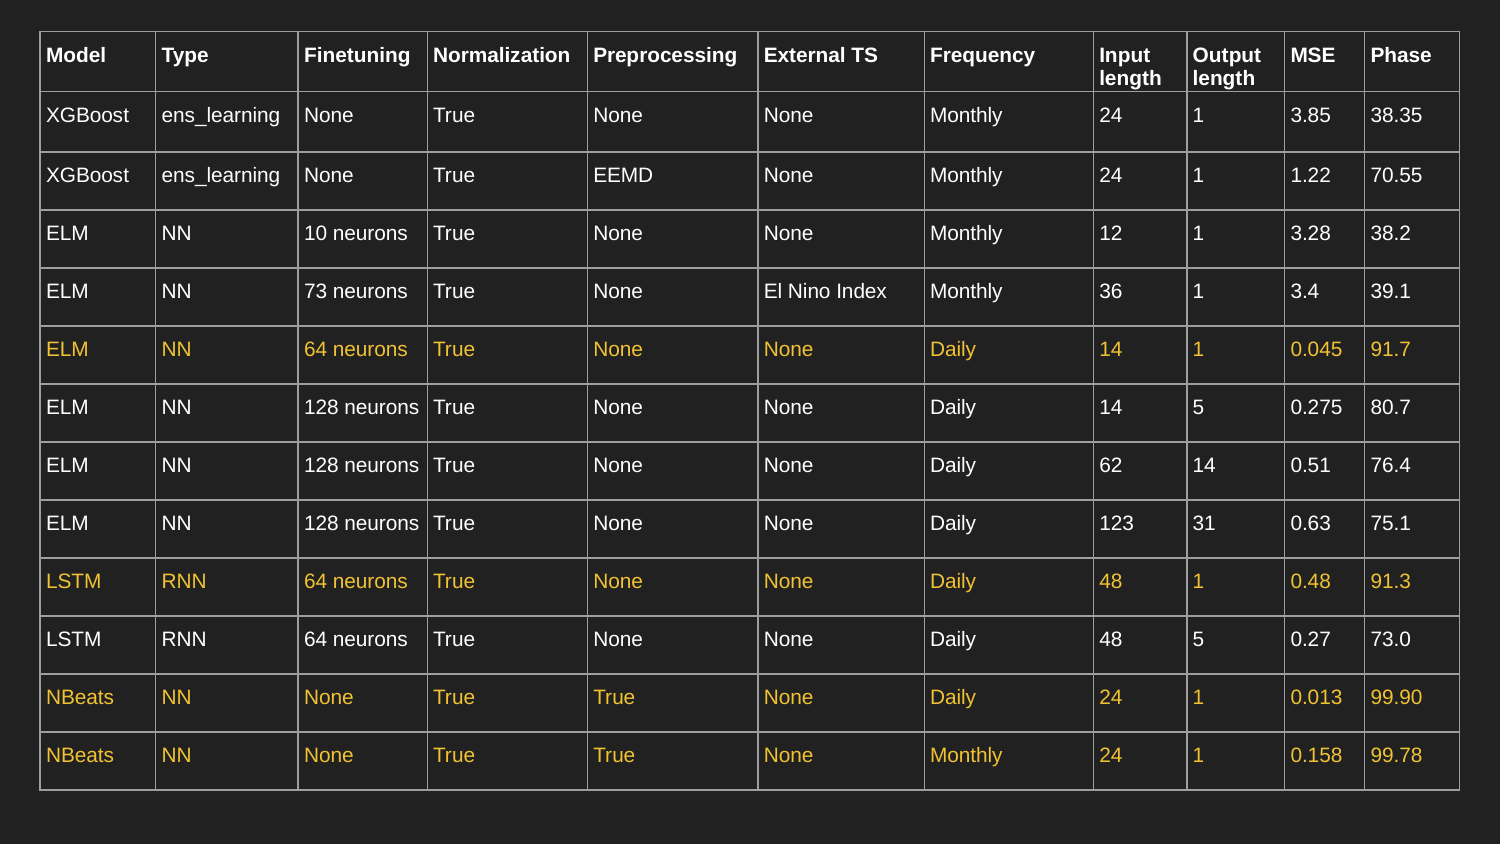

| Model | Type | Finetuning | Normalization | Preprocessing | External TS | Frequency | Input length | Output length | MSE | Phase |
| --- | --- | --- | --- | --- | --- | --- | --- | --- | --- | --- |
| XGBoost | ens\_learning | None | True | None | None | Monthly | 24 | 1 | 3.85 | 38.35 |
| XGBoost | ens\_learning | None | True | EEMD | None | Monthly | 24 | 1 | 1.22 | 70.55 |
| ELM | NN | 10 neurons | True | None | None | Monthly | 12 | 1 | 3.28 | 38.2 |
| ELM | NN | 73 neurons | True | None | El Nino Index | Monthly | 36 | 1 | 3.4 | 39.1 |
| ELM | NN | 64 neurons | True | None | None | Daily | 14 | 1 | 0.045 | 91.7 |
| ELM | NN | 128 neurons | True | None | None | Daily | 14 | 5 | 0.275 | 80.7 |
| ELM | NN | 128 neurons | True | None | None | Daily | 62 | 14 | 0.51 | 76.4 |
| ELM | NN | 128 neurons | True | None | None | Daily | 123 | 31 | 0.63 | 75.1 |
| LSTM | RNN | 64 neurons | True | None | None | Daily | 48 | 1 | 0.48 | 91.3 |
| LSTM | RNN | 64 neurons | True | None | None | Daily | 48 | 5 | 0.27 | 73.0 |
| NBeats | NN | None | True | True | None | Daily | 24 | 1 | 0.013 | 99.90 |
| NBeats | NN | None | True | True | None | Monthly | 24 | 1 | 0.158 | 99.78 |